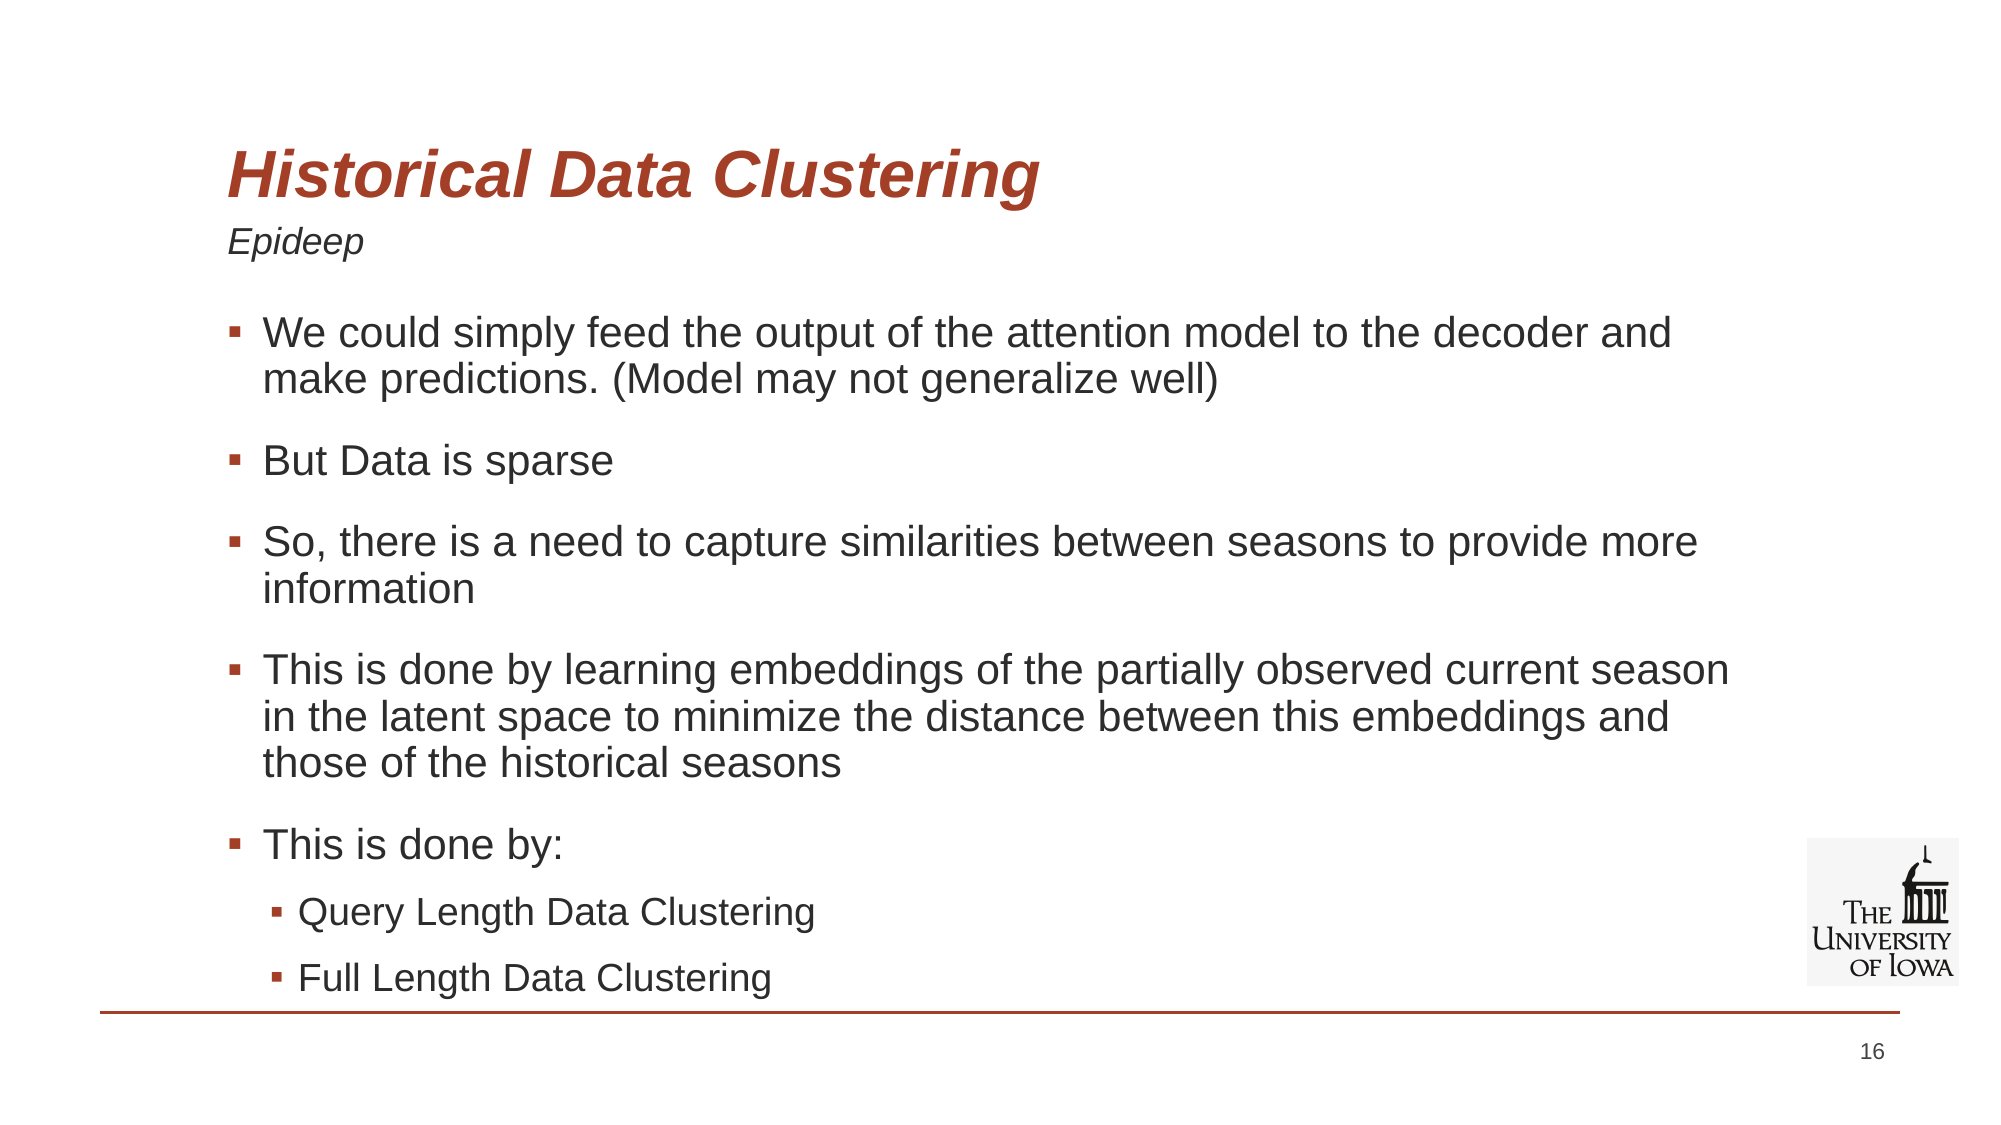

# Historical Data Clustering
Epideep
We could simply feed the output of the attention model to the decoder and make predictions. (Model may not generalize well)
But Data is sparse
So, there is a need to capture similarities between seasons to provide more information
This is done by learning embeddings of the partially observed current season in the latent space to minimize the distance between this embeddings and those of the historical seasons
This is done by:
Query Length Data Clustering
Full Length Data Clustering

16